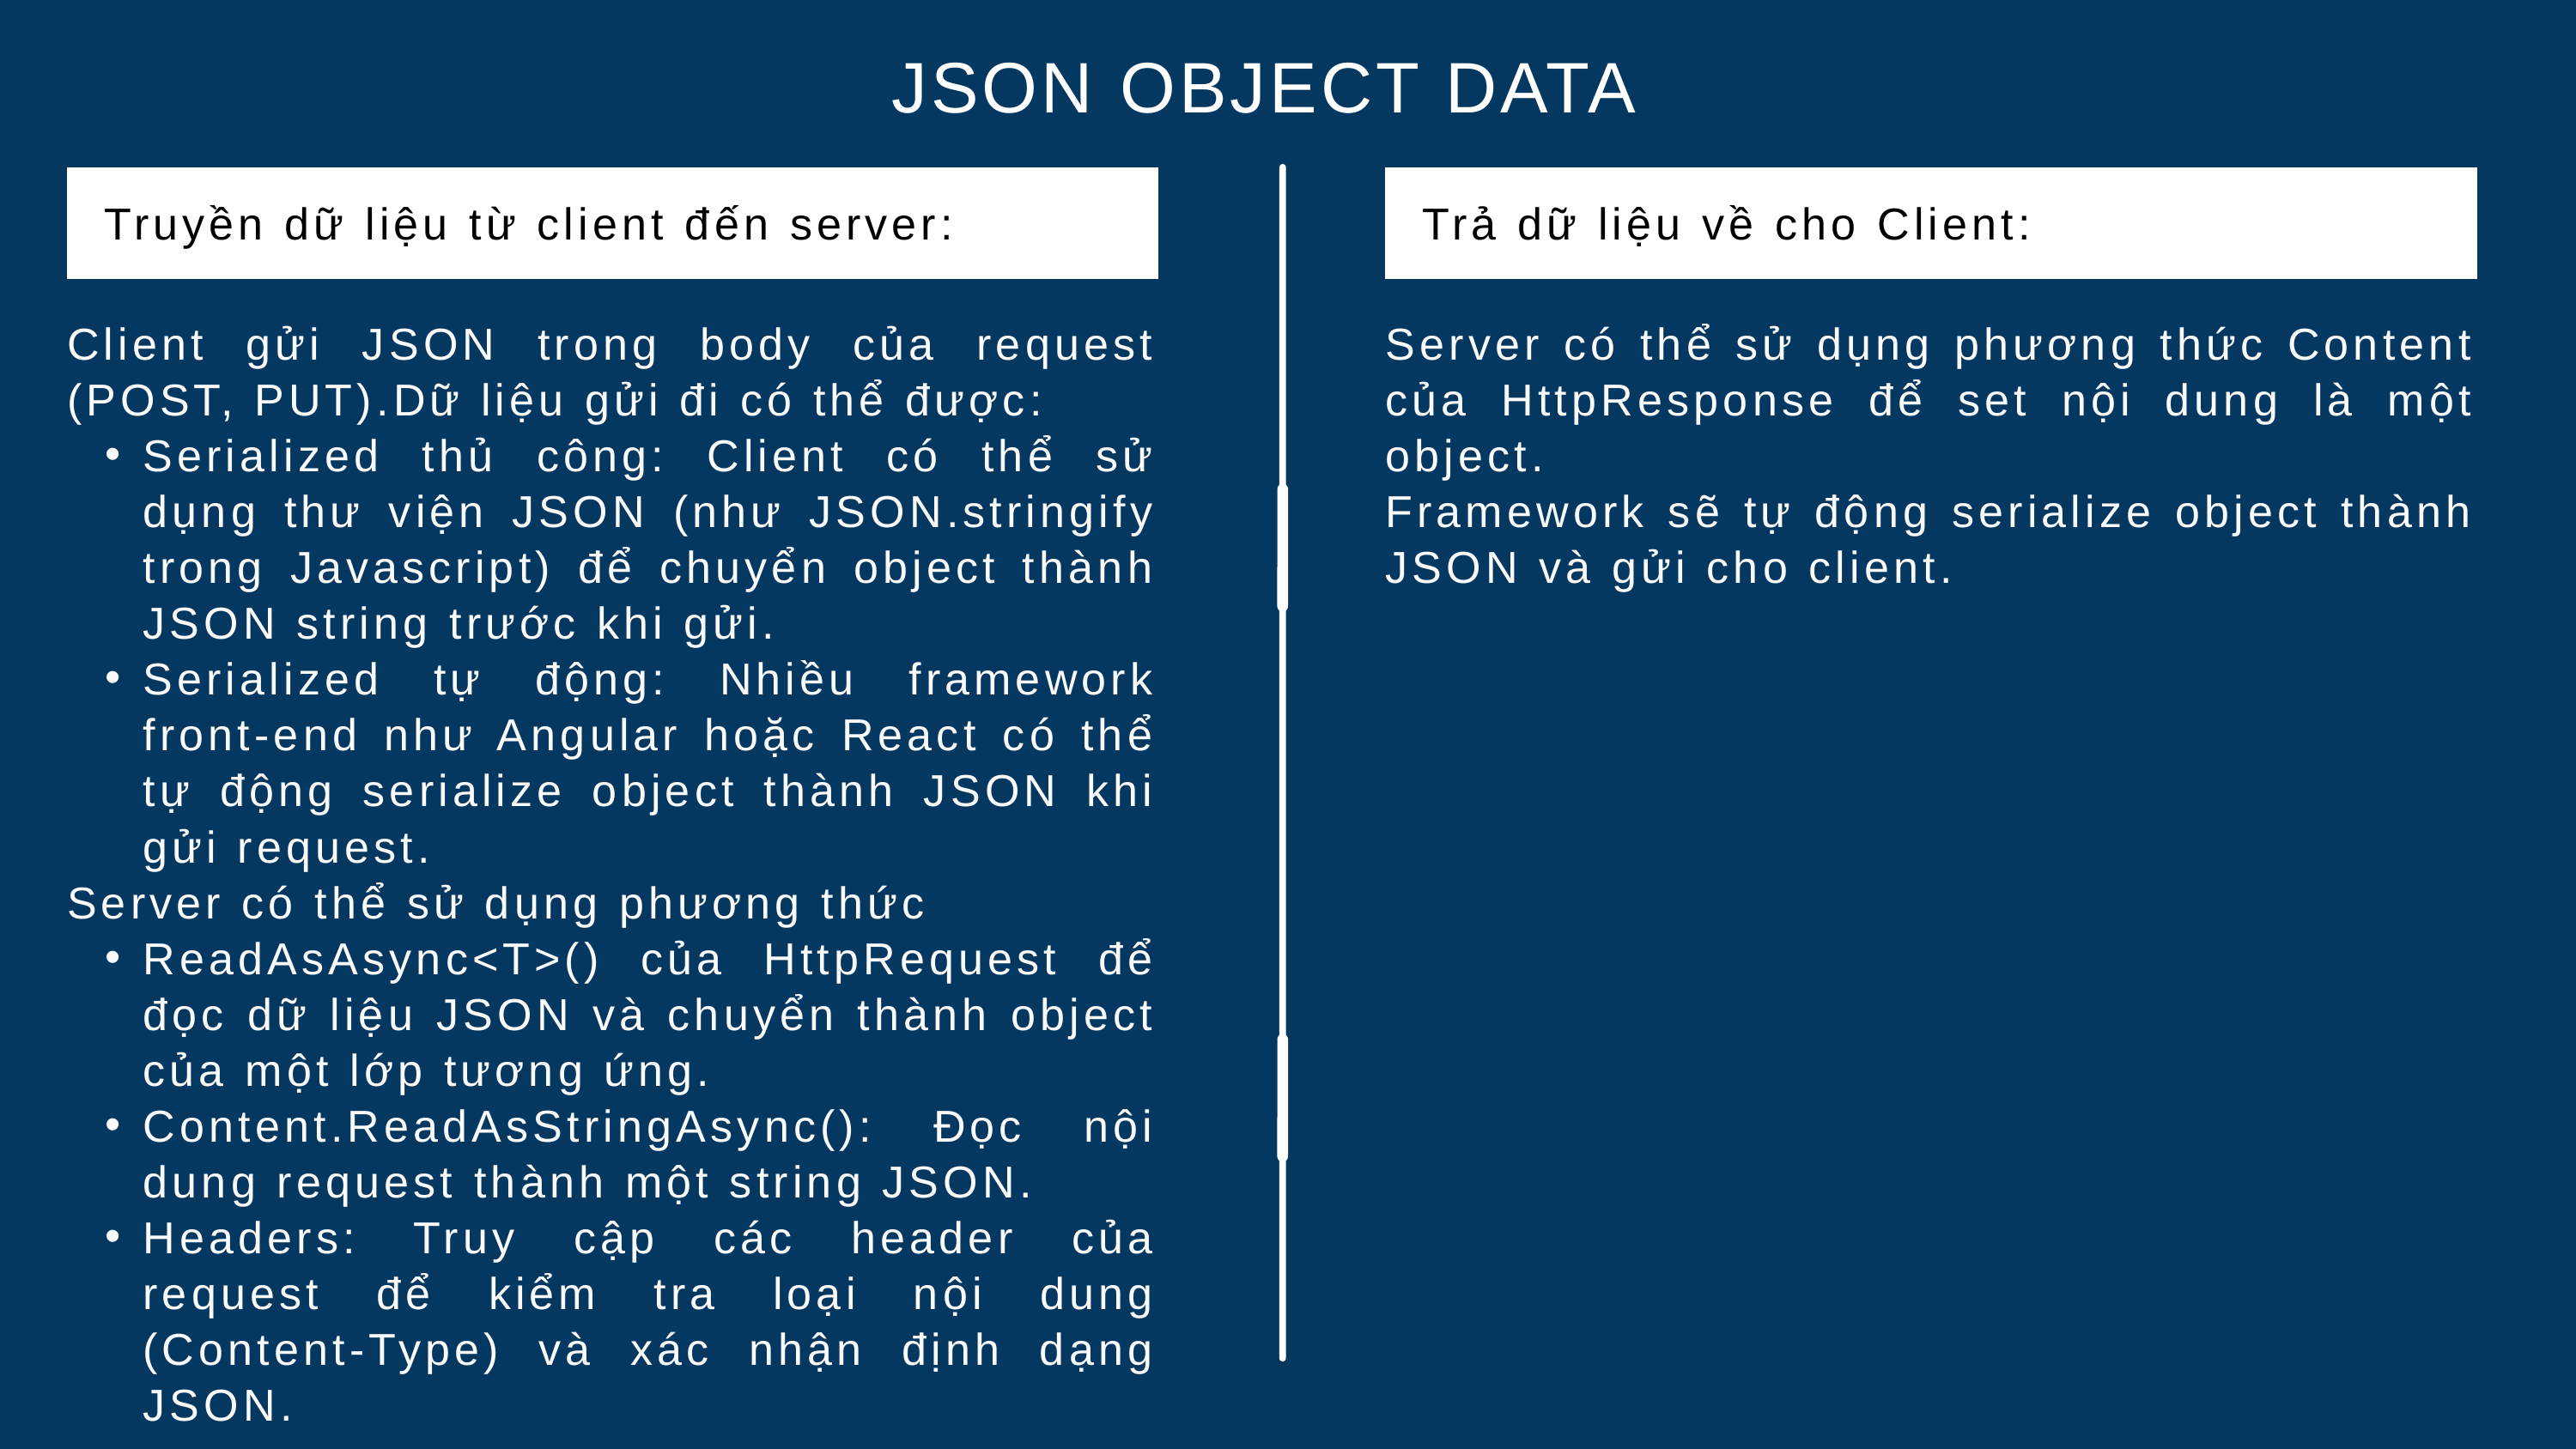

JSON OBJECT DATA

Truyền dữ liệu từ client đến server:
Trả dữ liệu về cho Client:
Client gửi JSON trong body của request (POST, PUT).Dữ liệu gửi đi có thể được:
Serialized thủ công: Client có thể sử dụng thư viện JSON (như JSON.stringify trong Javascript) để chuyển object thành JSON string trước khi gửi.
Serialized tự động: Nhiều framework front-end như Angular hoặc React có thể tự động serialize object thành JSON khi gửi request.
Server có thể sử dụng phương thức
ReadAsAsync<T>() của HttpRequest để đọc dữ liệu JSON và chuyển thành object của một lớp tương ứng.
Content.ReadAsStringAsync(): Đọc nội dung request thành một string JSON.
Headers: Truy cập các header của request để kiểm tra loại nội dung (Content-Type) và xác nhận định dạng JSON.
Server có thể sử dụng phương thức Content của HttpResponse để set nội dung là một object.
Framework sẽ tự động serialize object thành JSON và gửi cho client.